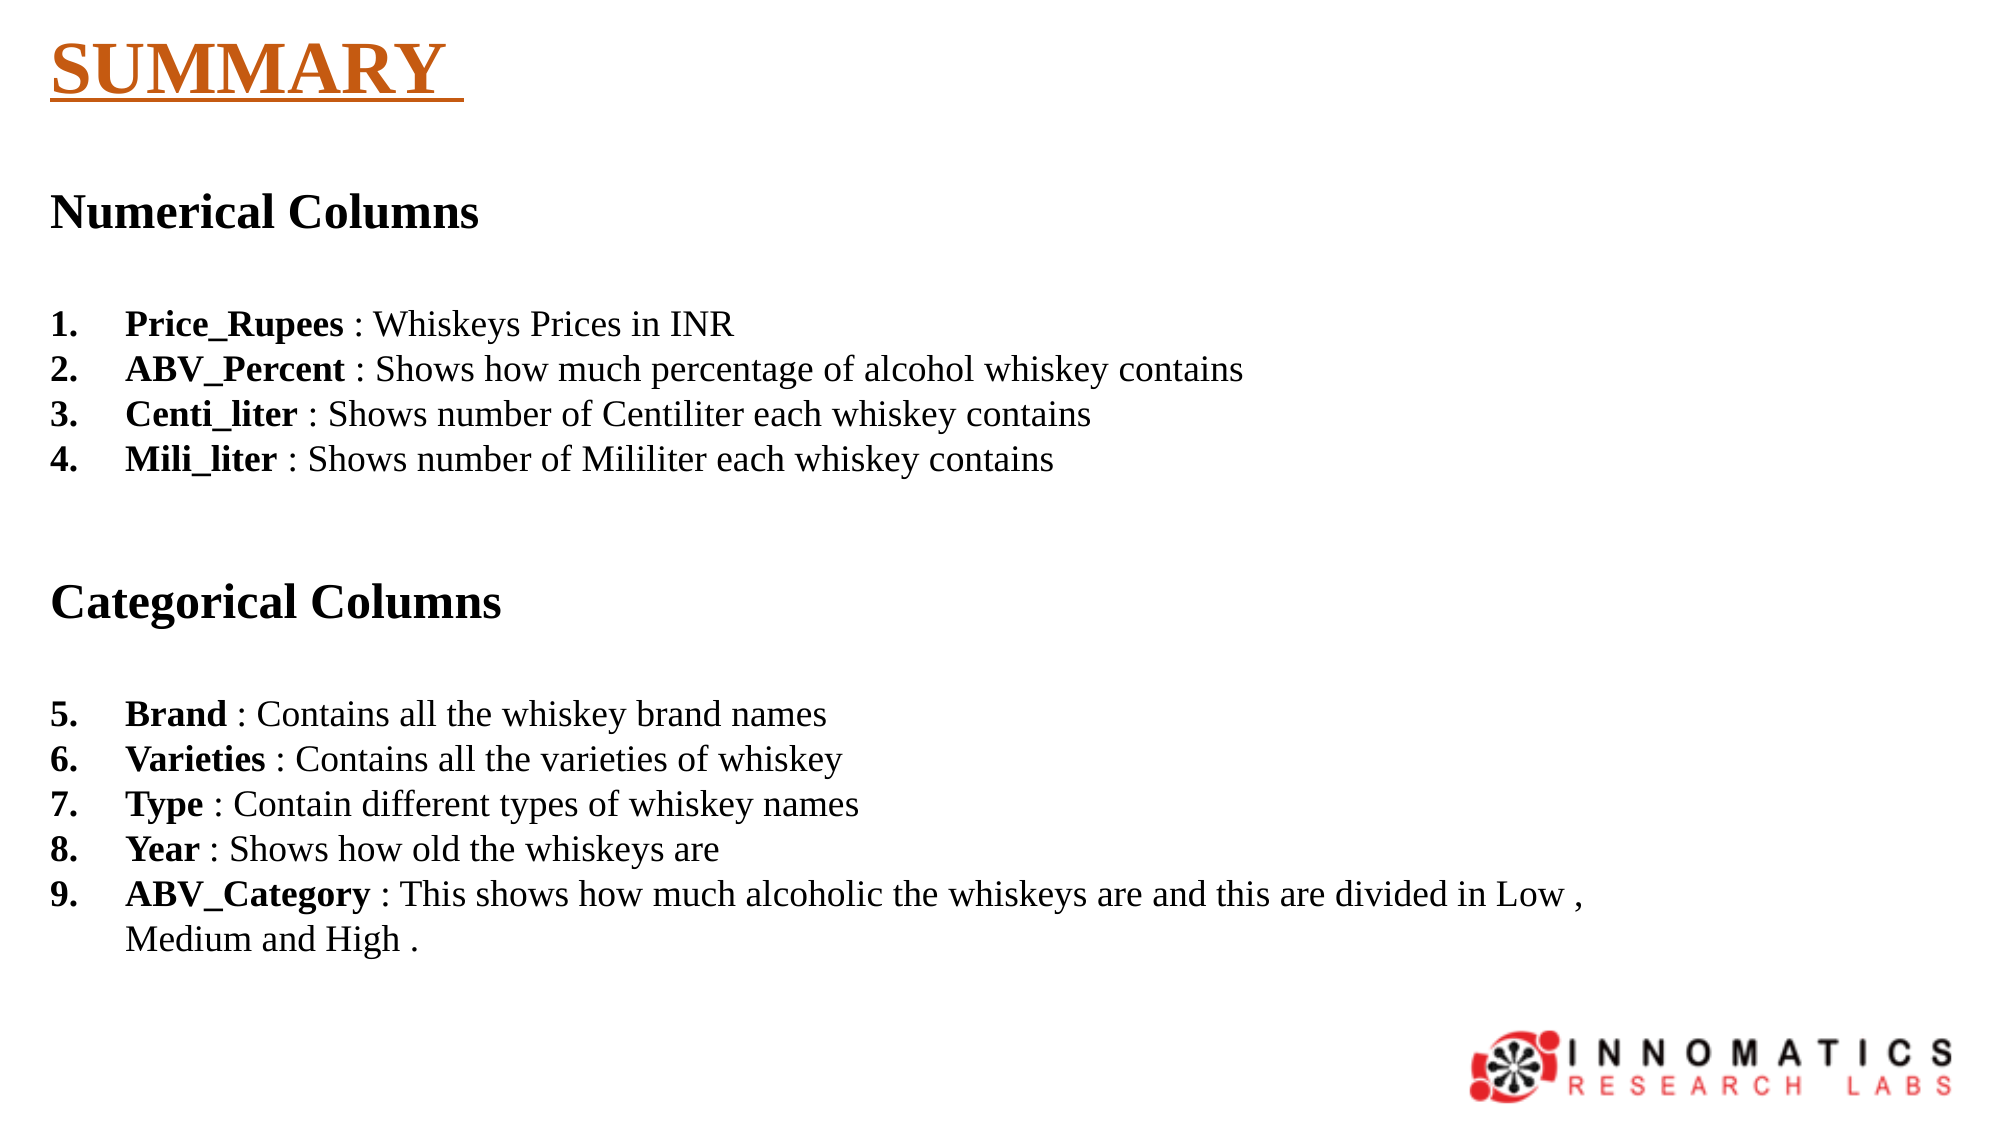

SUMMARY
Numerical Columns

Price_Rupees : Whiskeys Prices in INR
ABV_Percent : Shows how much percentage of alcohol whiskey contains
Centi_liter : Shows number of Centiliter each whiskey contains
Mili_liter : Shows number of Mililiter each whiskey contains

Categorical Columns

Brand : Contains all the whiskey brand names
Varieties : Contains all the varieties of whiskey
Type : Contain different types of whiskey names
Year : Shows how old the whiskeys are
ABV_Category : This shows how much alcoholic the whiskeys are and this are divided in Low , Medium and High .